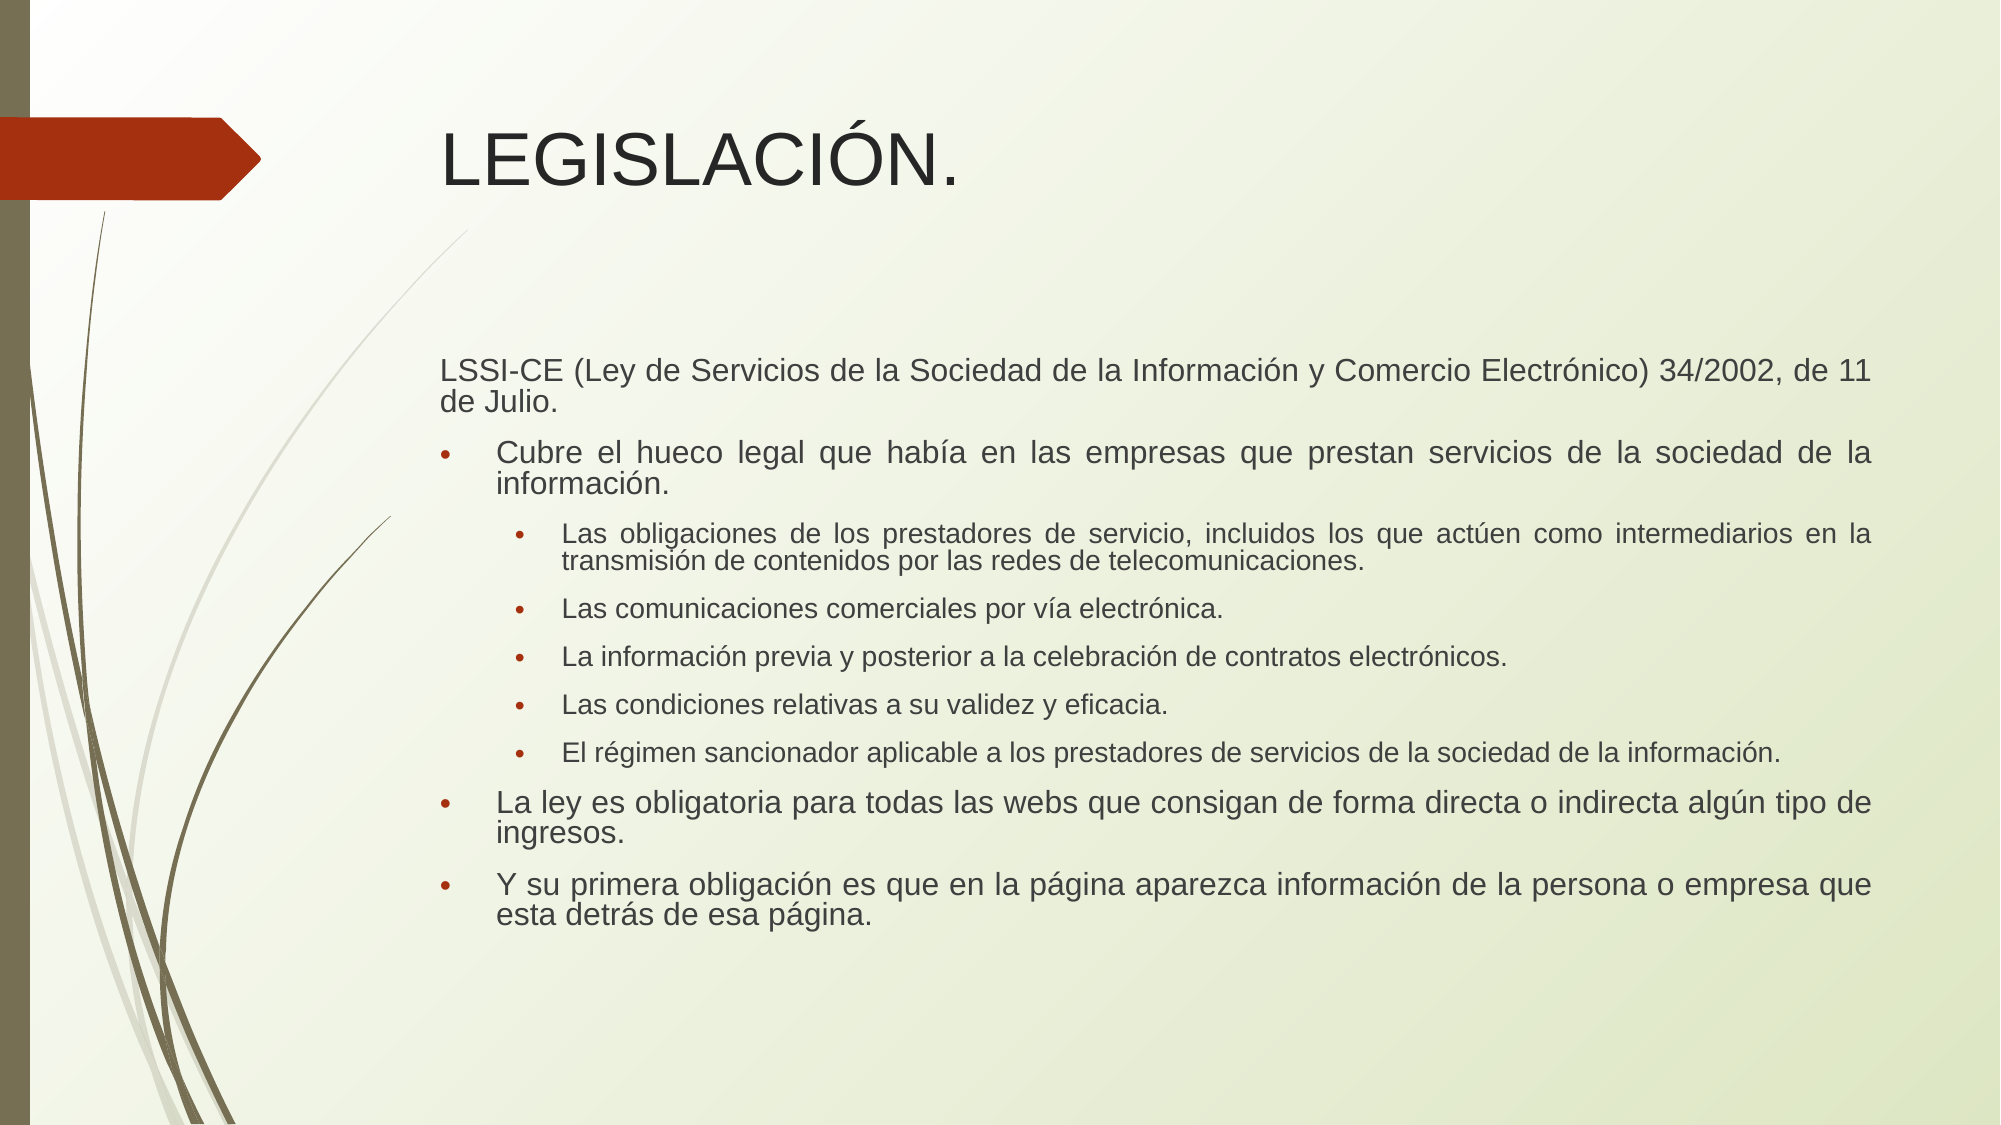

# LEGISLACIÓN.
LSSI-CE (Ley de Servicios de la Sociedad de la Información y Comercio Electrónico) 34/2002, de 11 de Julio.
Cubre el hueco legal que había en las empresas que prestan servicios de la sociedad de la información.
Las obligaciones de los prestadores de servicio, incluidos los que actúen como intermediarios en la transmisión de contenidos por las redes de telecomunicaciones.
Las comunicaciones comerciales por vía electrónica.
La información previa y posterior a la celebración de contratos electrónicos.
Las condiciones relativas a su validez y eficacia.
El régimen sancionador aplicable a los prestadores de servicios de la sociedad de la información.
La ley es obligatoria para todas las webs que consigan de forma directa o indirecta algún tipo de ingresos.
Y su primera obligación es que en la página aparezca información de la persona o empresa que esta detrás de esa página.